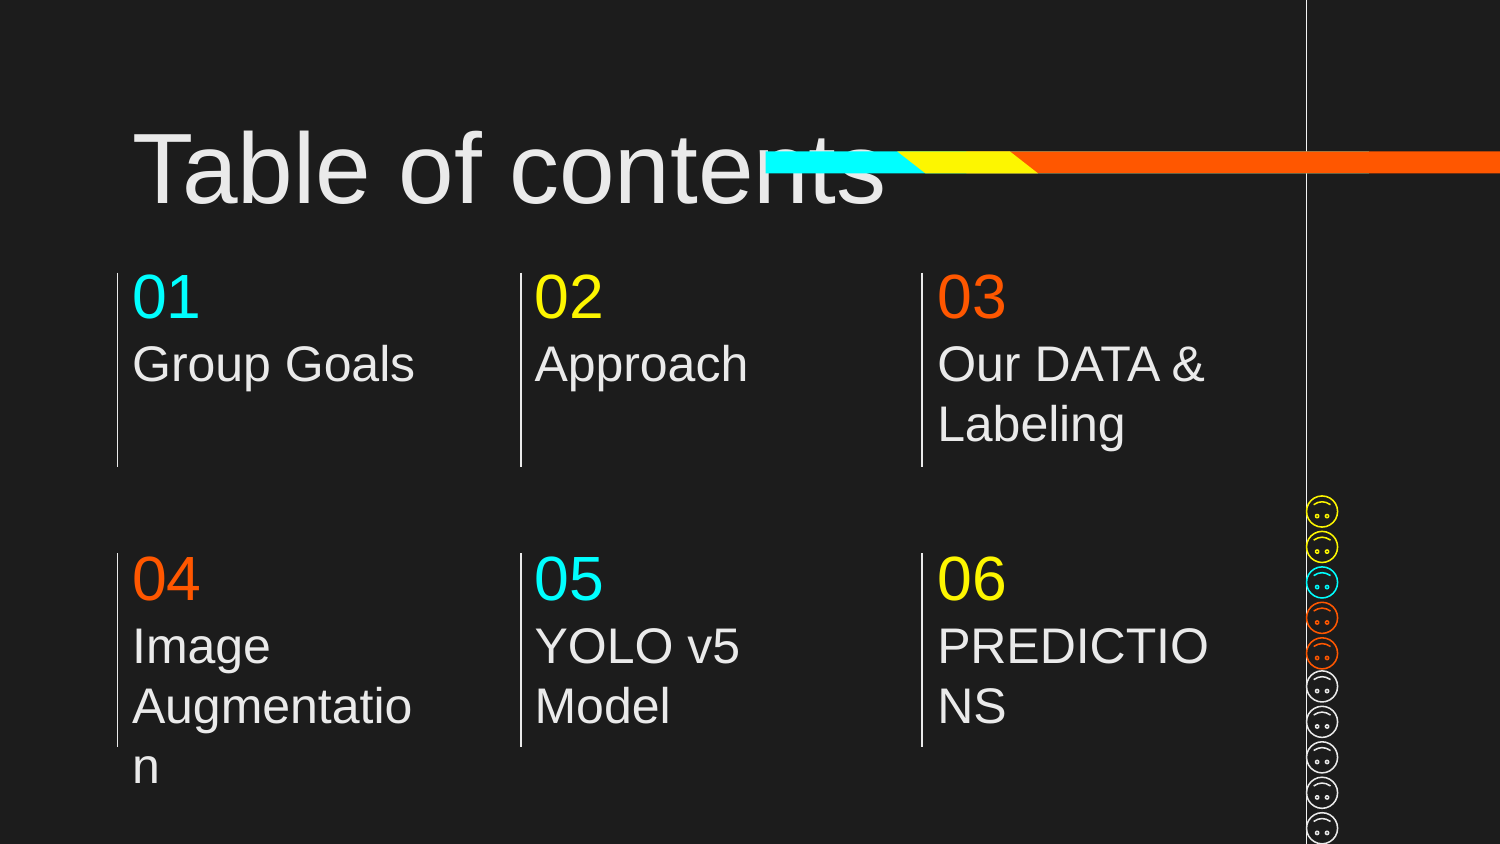

# Table of contents

01
02
03
Group Goals
Approach
Our DATA & Labeling
04
05
06
Image Augmentation
YOLO v5 Model
PREDICTIONS